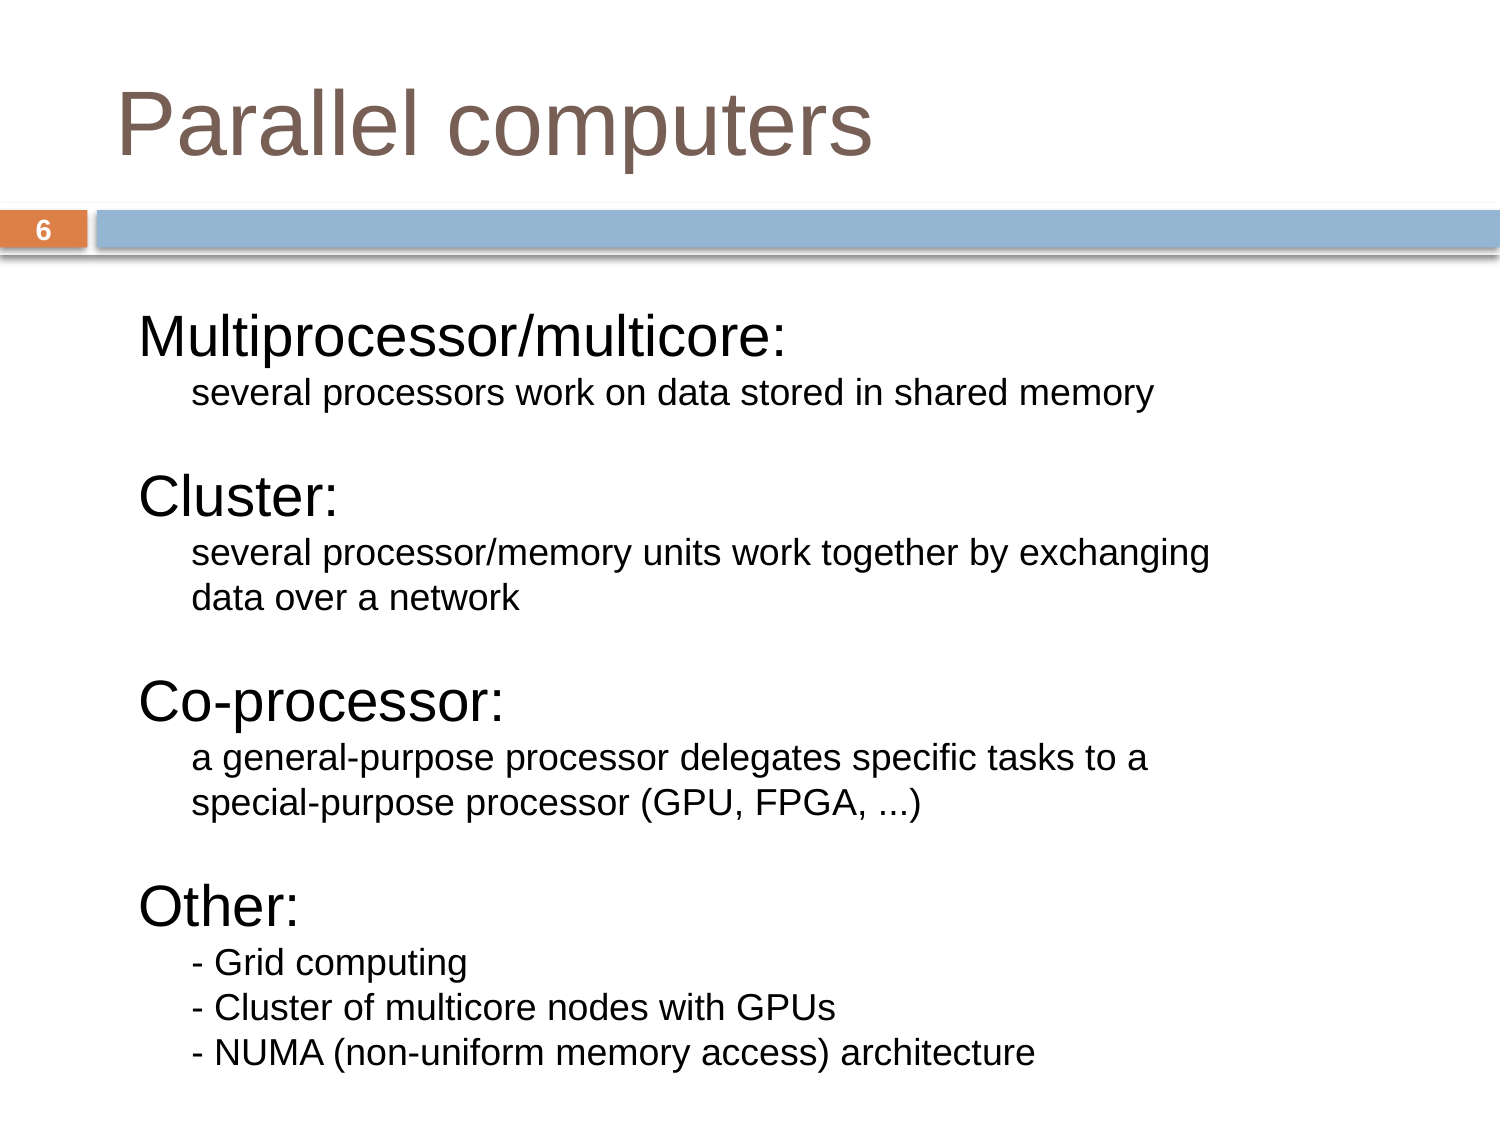

# Parallel computers
6
Multiprocessor/multicore:
     several processors work on data stored in shared memory

Cluster:
     several processor/memory units work together by exchanging
     data over a network

Co-processor:
     a general-purpose processor delegates specific tasks to a
     special-purpose processor (GPU, FPGA, ...)

Other:
     - Grid computing
     - Cluster of multicore nodes with GPUs
     - NUMA (non-uniform memory access) architecture